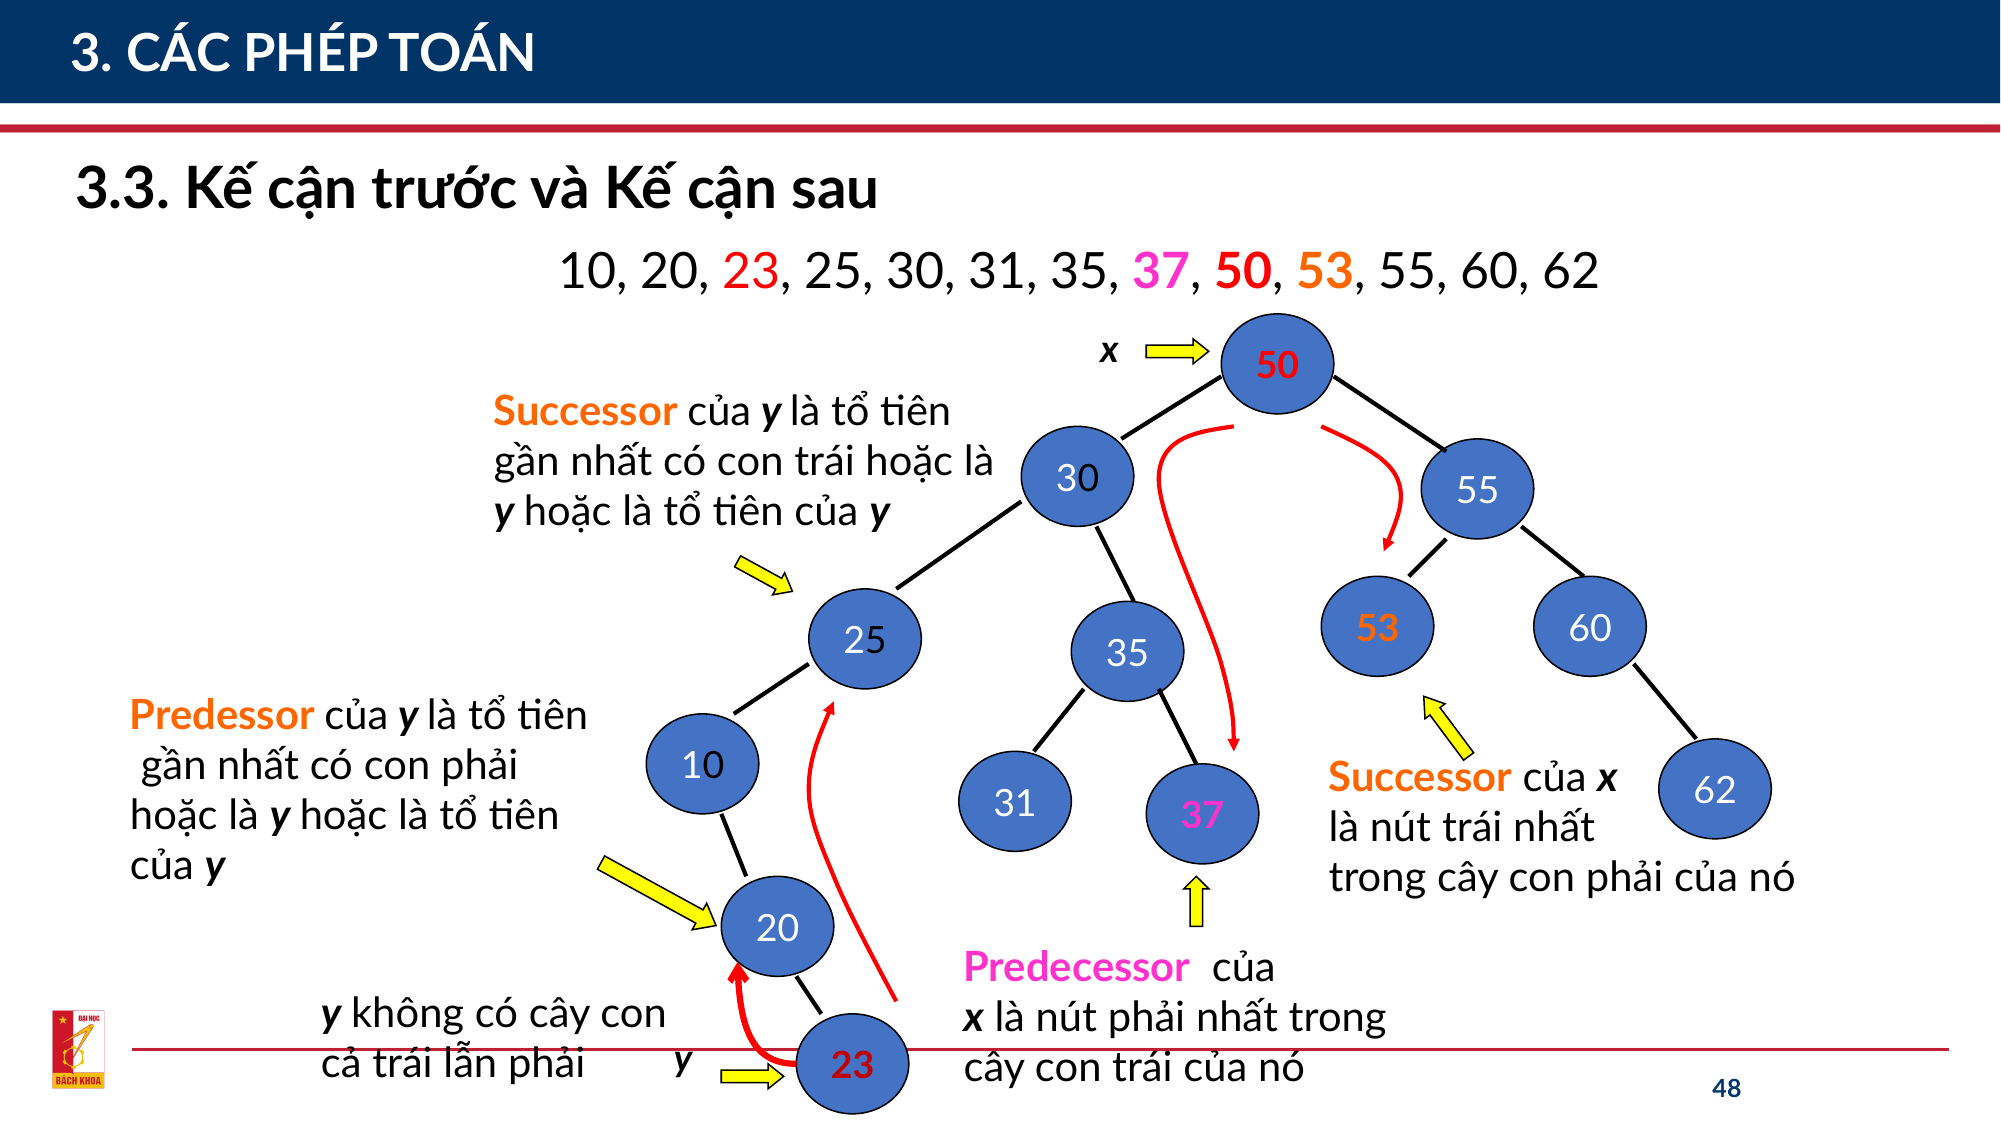

# 3. CÁC PHÉP TOÁN
3.3. Kế cận trước và Kế cận sau

10, 20, 23, 25, 30, 31, 35, 37, 50, 53, 55, 60, 62
50
x

Successor của y là tổ tiên
gần nhất có con trái hoặc là
y hoặc là tổ tiên của y
30

55

53
60
25
35

Predessor của y là tổ tiên  gần nhất có con phải hoặc là y hoặc là tổ tiên của y

10
62
Successor của x
là nút trái nhất
trong cây con phải của nó
31
37

20

Predecessor  của
x là nút phải nhất trong
cây con trái của nó:

y không có cây con
cả trái lẫn phải
23
y

48